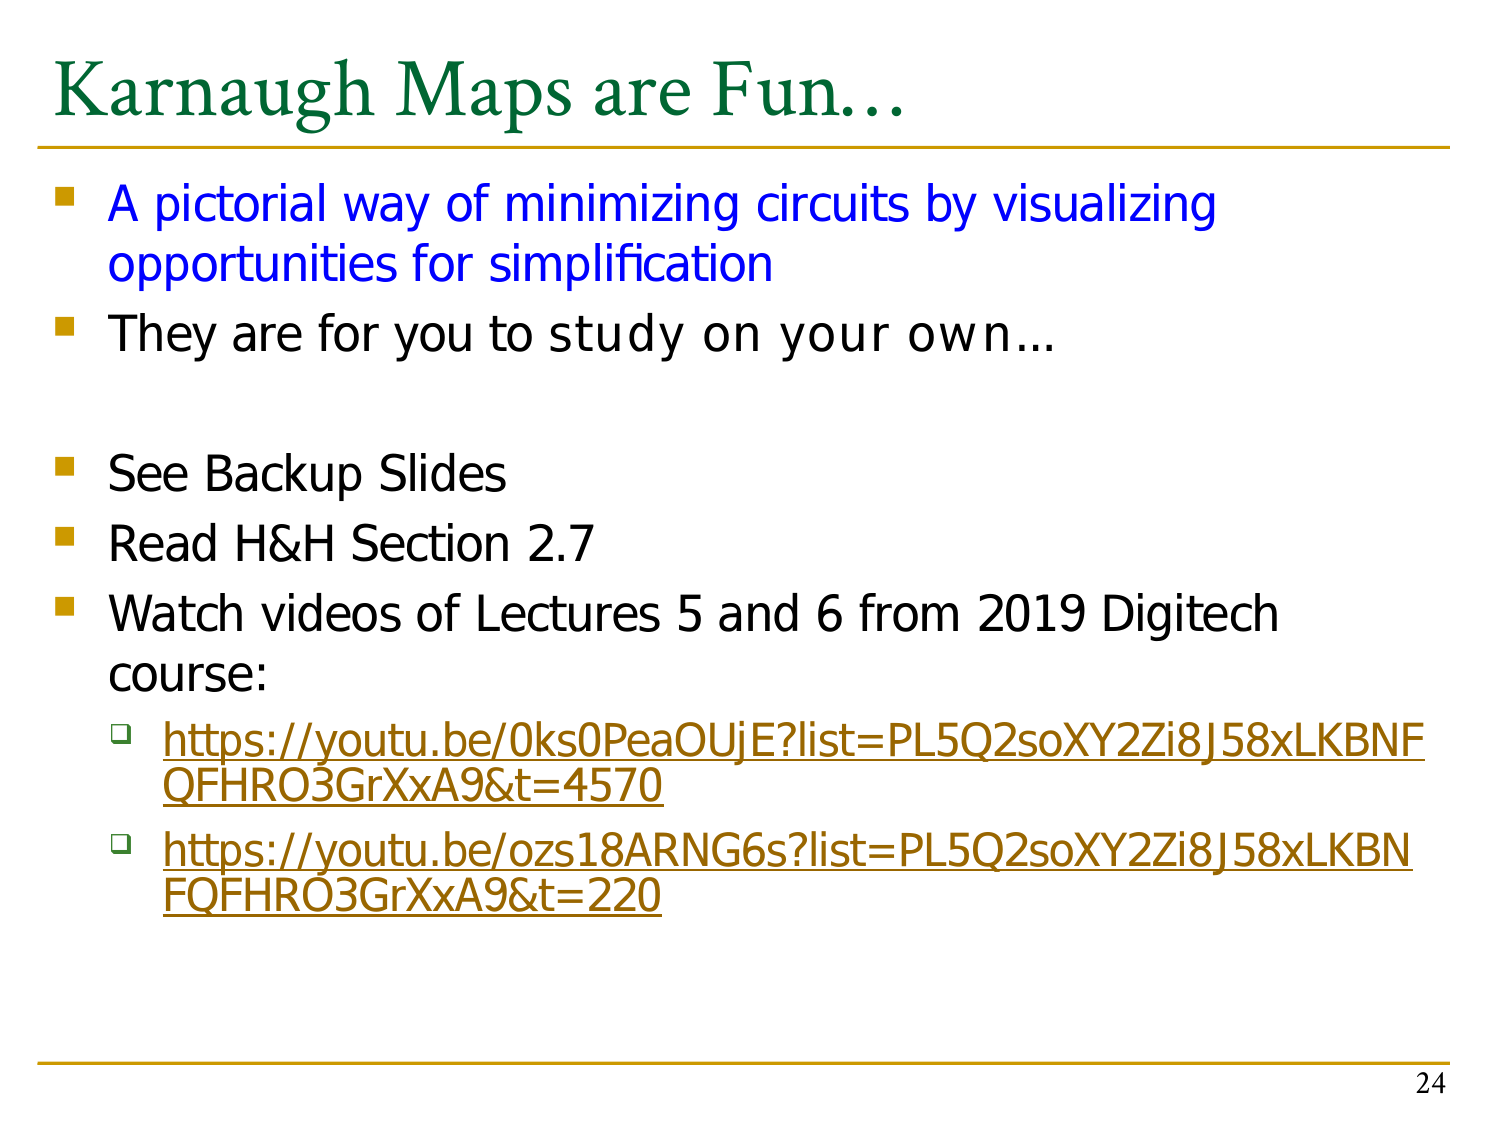

# Karnaugh Maps are Fun…
A pictorial way of minimizing circuits by visualizing opportunities for simplification
They are for you to study on your own…

See Backup Slides
Read H&H Section 2.7
Watch videos of Lectures 5 and 6 from 2019 Digitech course:
https://youtu.be/0ks0PeaOUjE?list=PL5Q2soXY2Zi8J58xLKBNFQFHRO3GrXxA9&t=4570
https://youtu.be/ozs18ARNG6s?list=PL5Q2soXY2Zi8J58xLKBNFQFHRO3GrXxA9&t=220

24